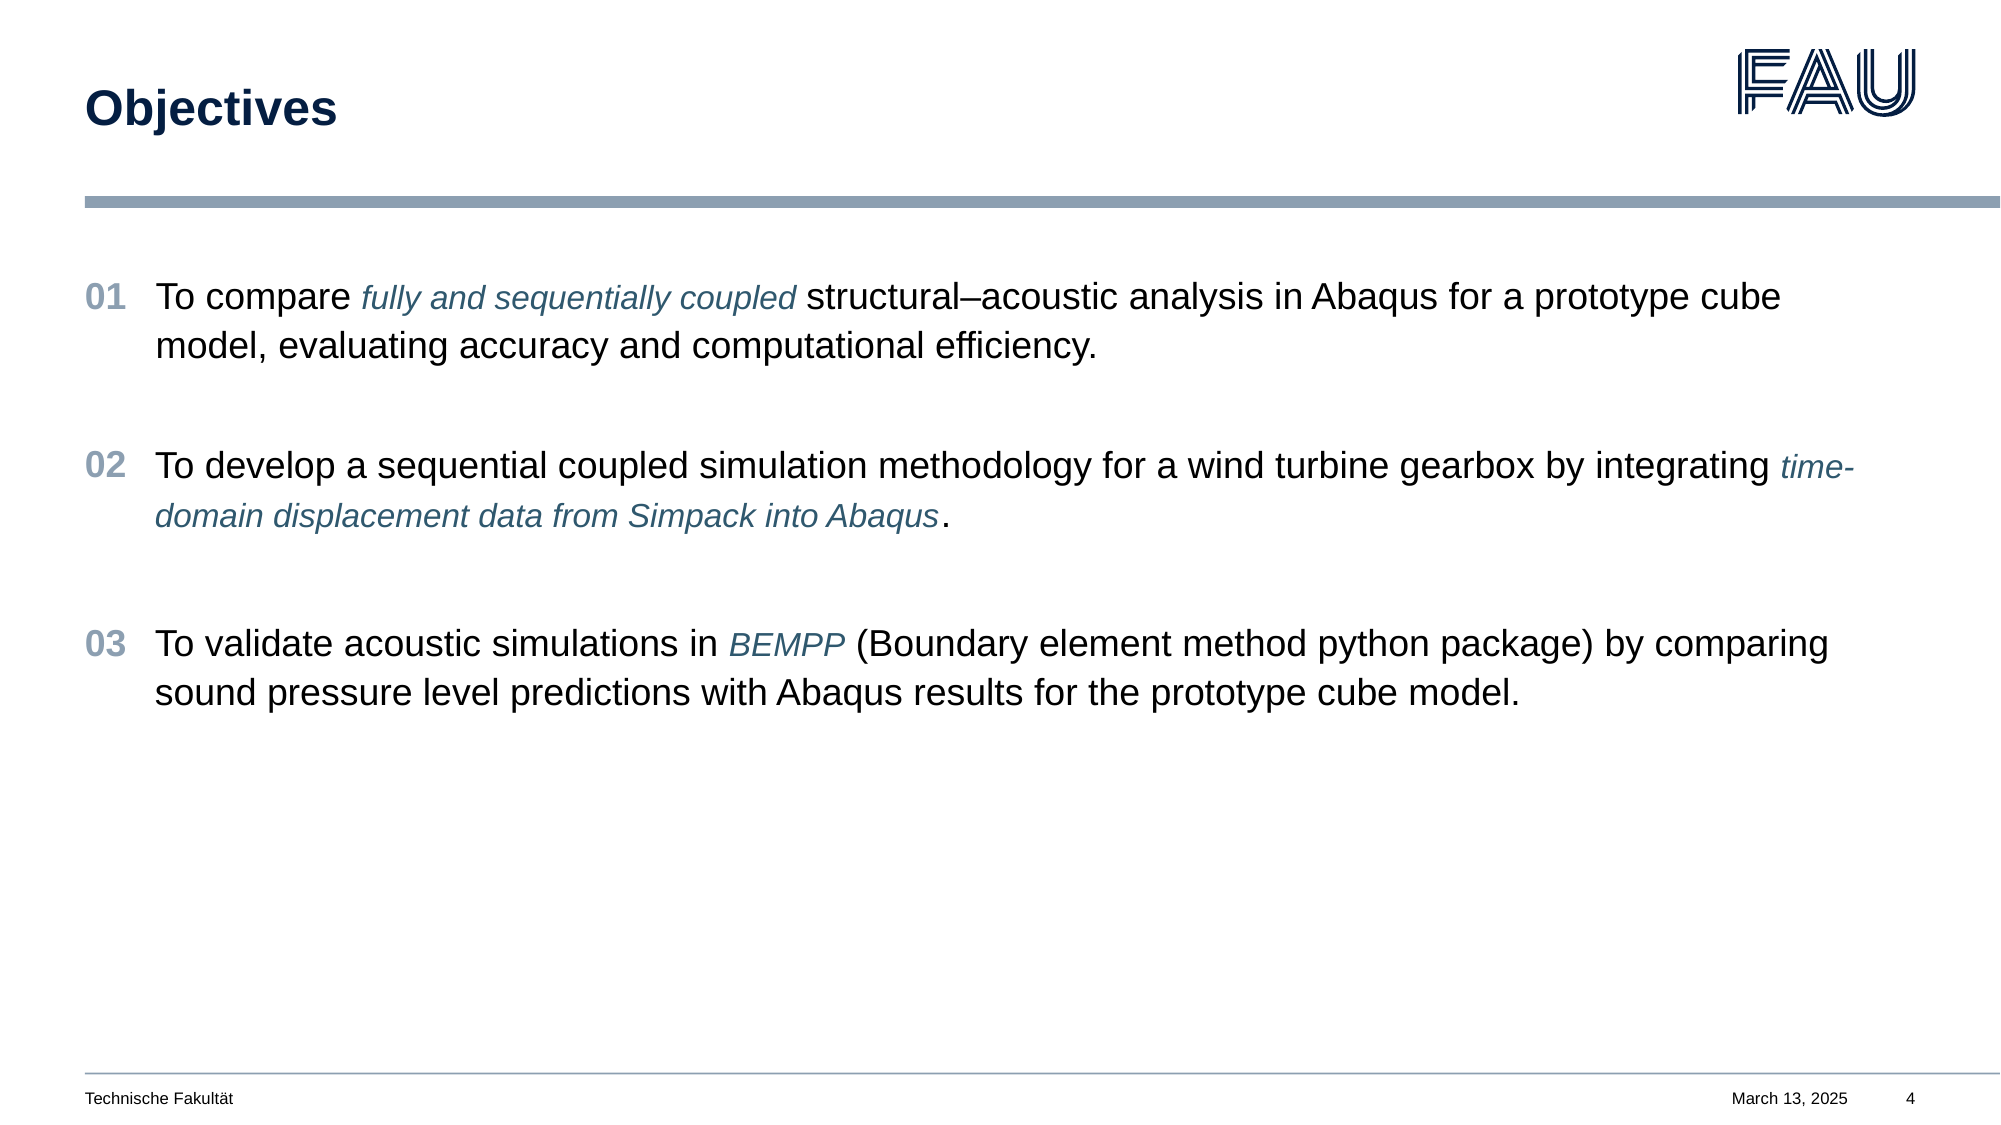

# Objectives
01
To compare fully and sequentially coupled structural–acoustic analysis in Abaqus for a prototype cube model, evaluating accuracy and computational efficiency.
02
To develop a sequential coupled simulation methodology for a wind turbine gearbox by integrating time-domain displacement data from Simpack into Abaqus.
03
To validate acoustic simulations in BEMPP (Boundary element method python package) by comparing sound pressure level predictions with Abaqus results for the prototype cube model.
Technische Fakultät
March 13, 2025
4